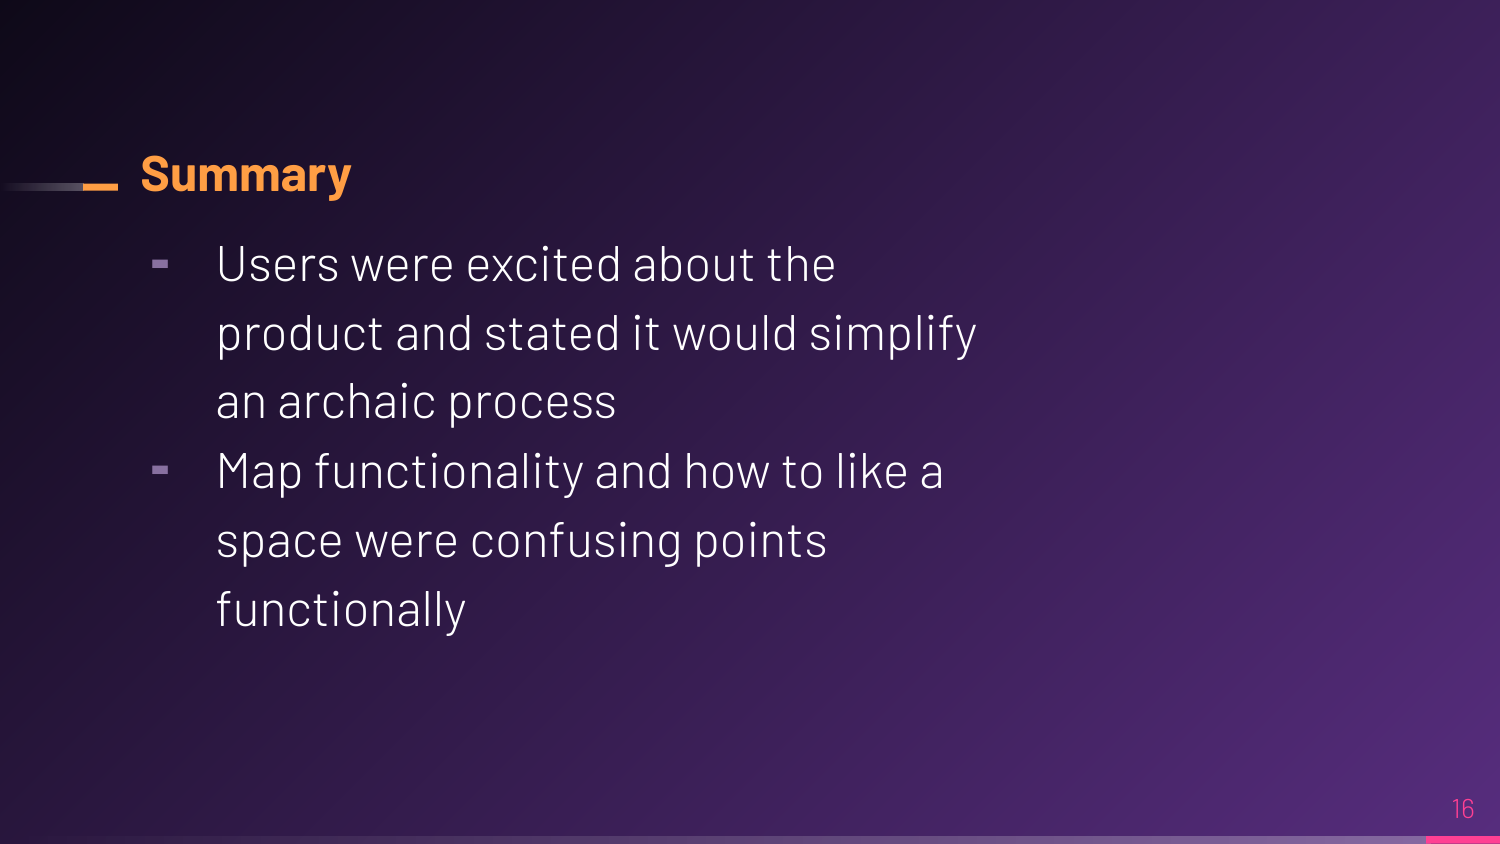

# Summary
Users were excited about the product and stated it would simplify an archaic process
Map functionality and how to like a space were confusing points functionally
16